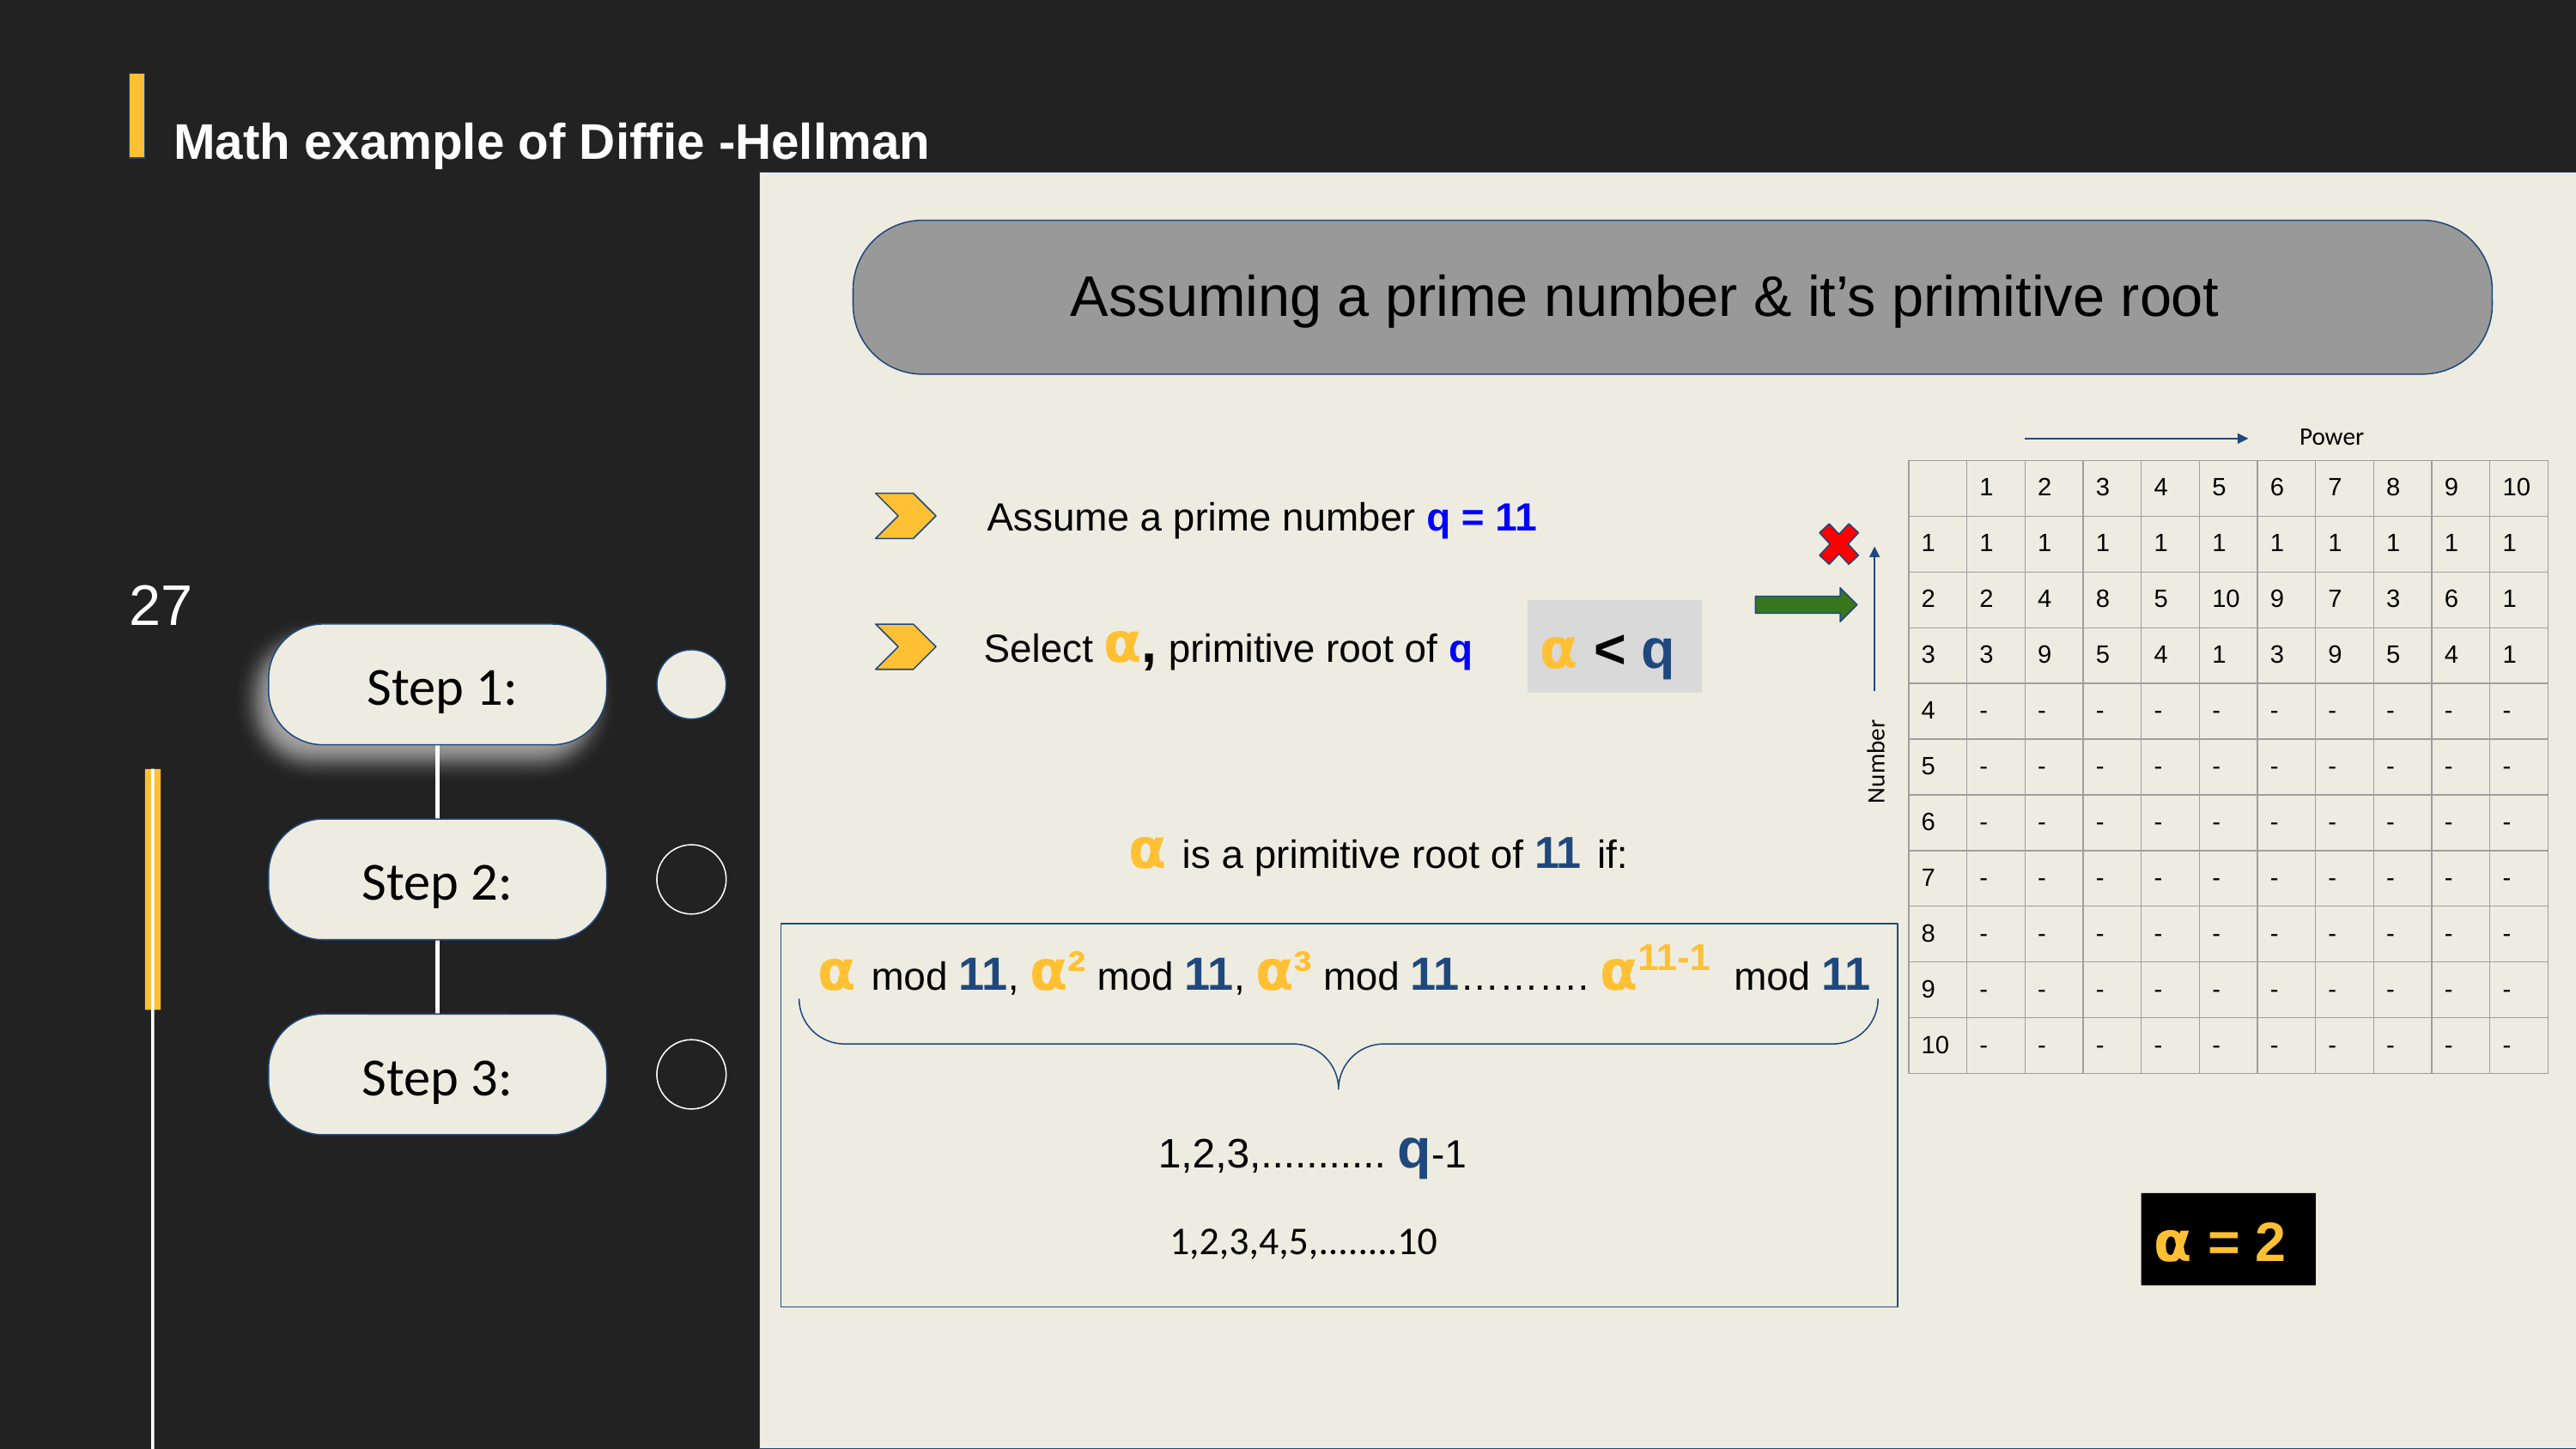

Math example of Diffie -Hellman

Assuming a prime number & it’s primitive root
Power
|  | 1 | 2 | 3 | 4 | 5 | 6 | 7 | 8 | 9 | 10 |
| --- | --- | --- | --- | --- | --- | --- | --- | --- | --- | --- |
| 1 | 1 | 1 | 1 | 1 | 1 | 1 | 1 | 1 | 1 | 1 |
| 2 | 2 | 4 | 8 | 5 | 10 | 9 | 7 | 3 | 6 | 1 |
| 3 | 3 | 9 | 5 | 4 | 1 | 3 | 9 | 5 | 4 | 1 |
| 4 | - | - | - | - | - | - | - | - | - | - |
| 5 | - | - | - | - | - | - | - | - | - | - |
| 6 | - | - | - | - | - | - | - | - | - | - |
| 7 | - | - | - | - | - | - | - | - | - | - |
| 8 | - | - | - | - | - | - | - | - | - | - |
| 9 | - | - | - | - | - | - | - | - | - | - |
| 10 | - | - | - | - | - | - | - | - | - | - |
Assume a prime number q = 11

27

Select ⍺, primitive root of q
⍺ < q

Step 1:

Number

⍺ is a primitive root of 11 if:

Step 2:

⍺ mod 11, ⍺² mod 11, ⍺³ mod 11………. ⍺11-1 mod 11

Step 3:

1,2,3,........... q-1
⍺ = 2
1,2,3,4,5,........10